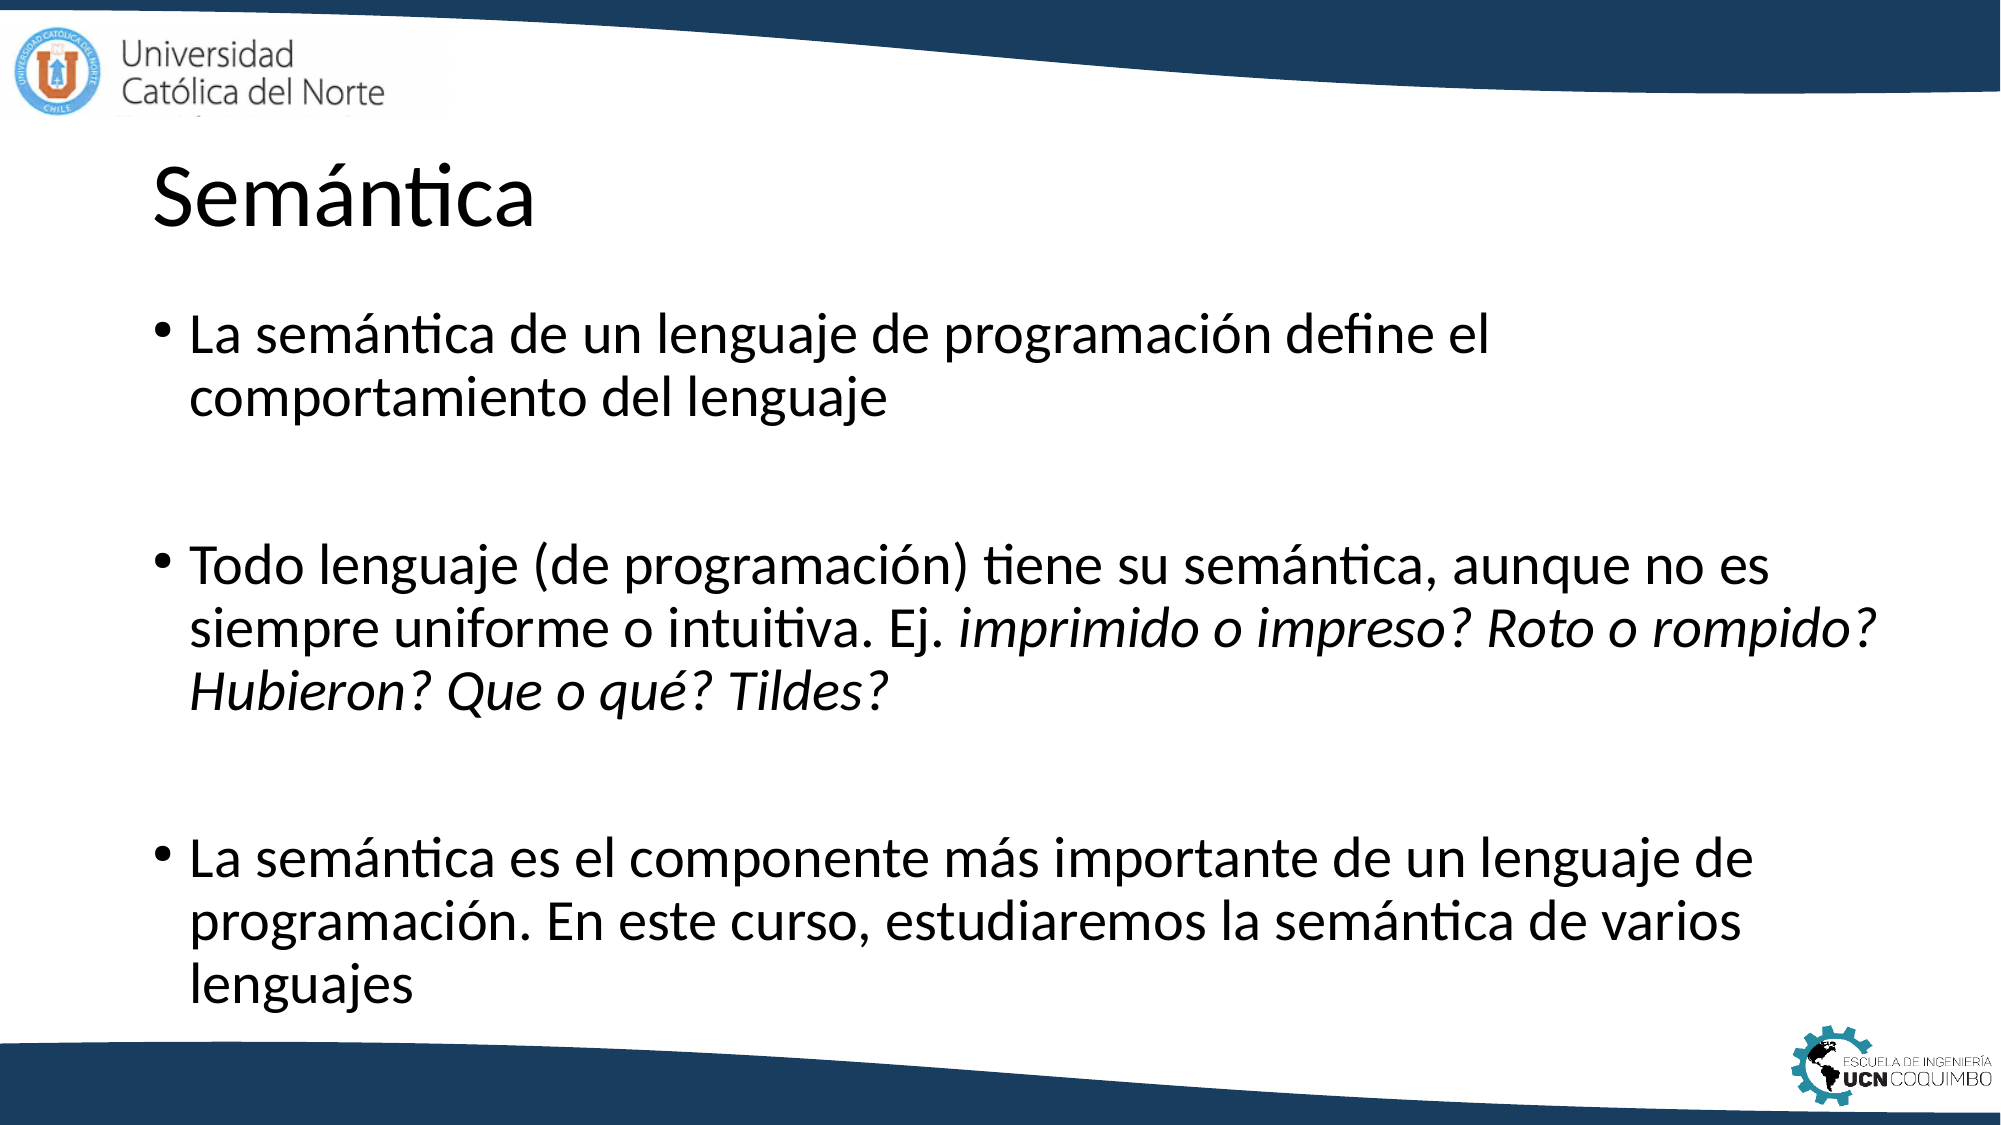

# Semántica

La semántica de un lenguaje de programación define el comportamiento del lenguaje

Todo lenguaje (de programación) tiene su semántica, aunque no es siempre uniforme o intuitiva. Ej. imprimido o impreso? Roto o rompido? Hubieron? Que o qué? Tildes?

La semántica es el componente más importante de un lenguaje de programación. En este curso, estudiaremos la semántica de varios lenguajes